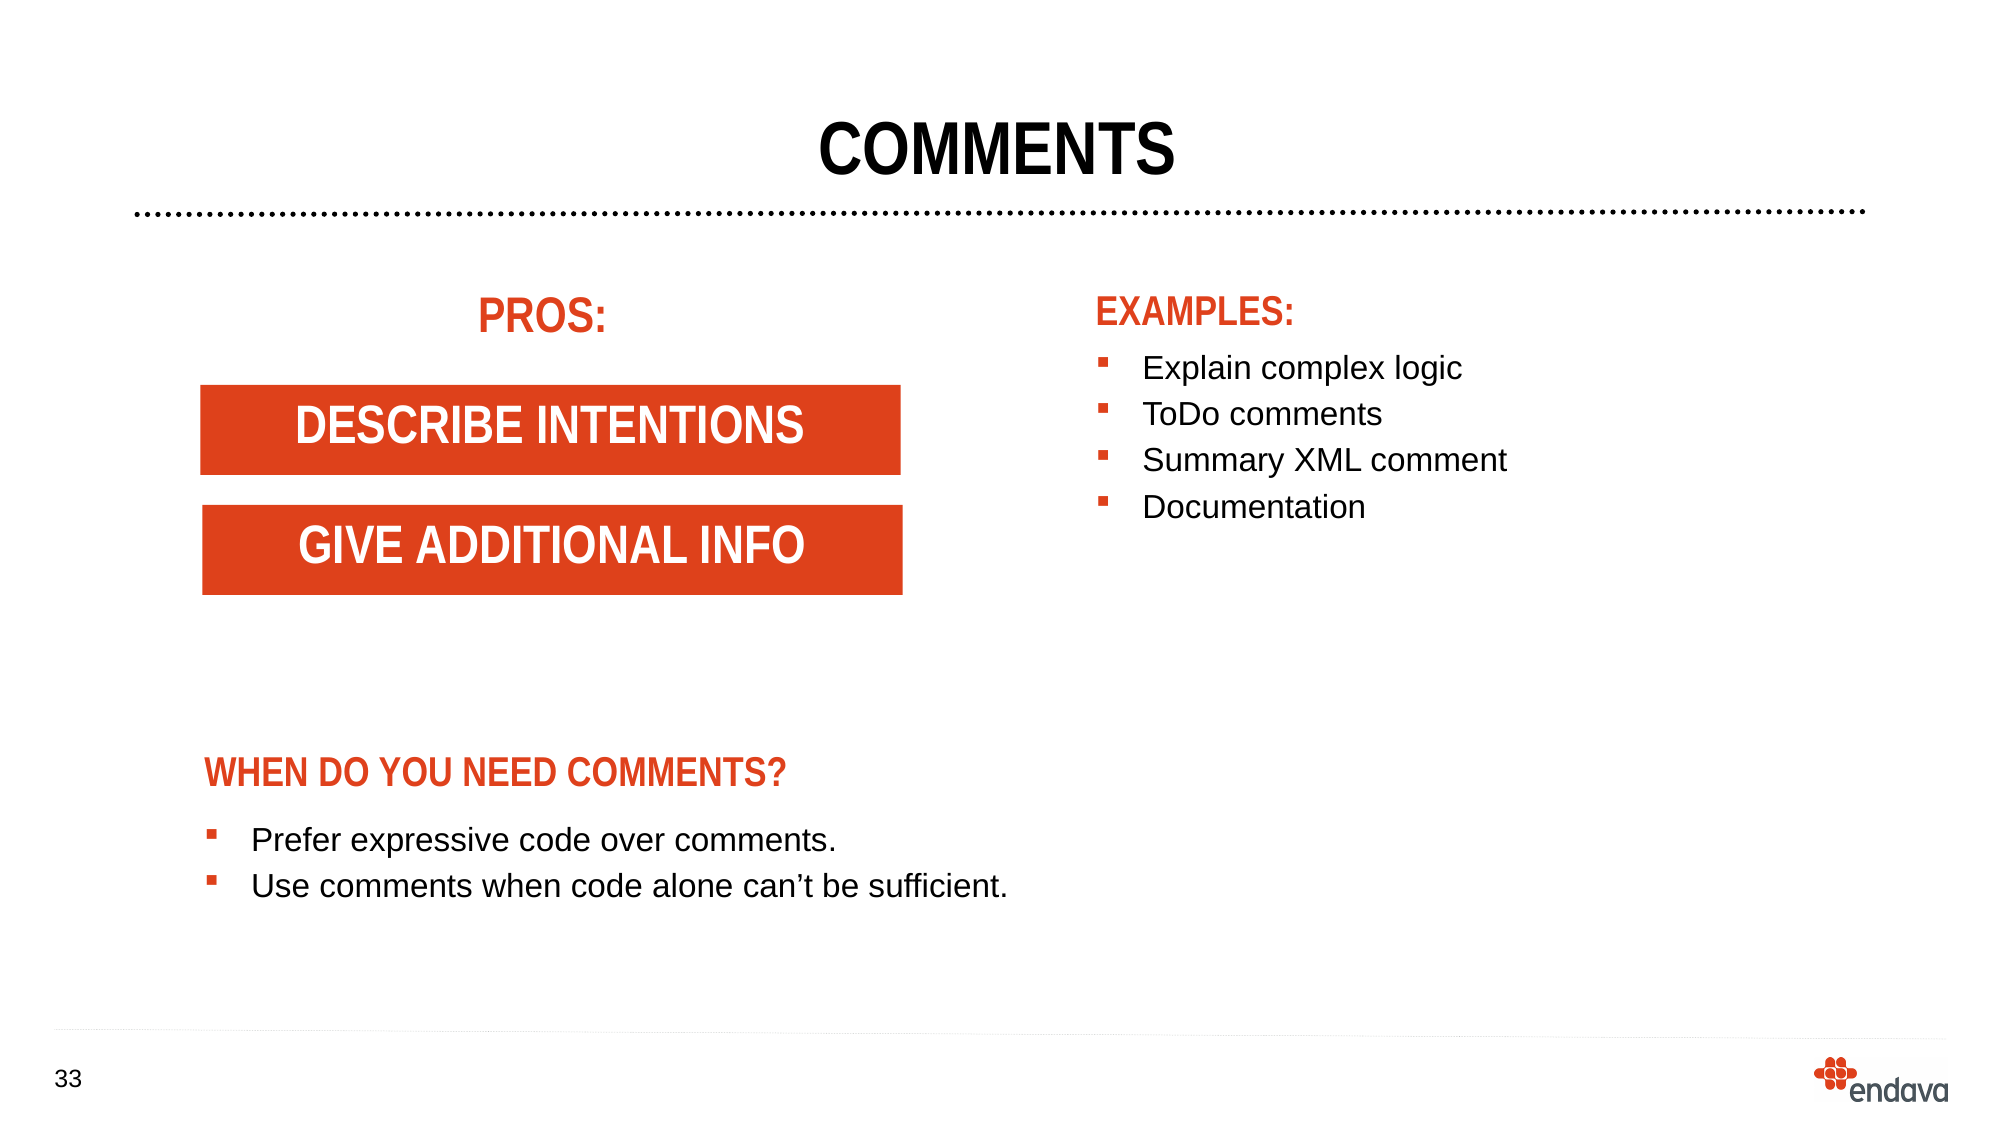

# COMMENTS
PROS:
Examples:
Explain complex logic
ToDo comments
Summary XML comment
Documentation

DESCRIBE INTENTIONS

GIVE ADDITIONAL INFO
WHEN DO YOU NEED COMMENTS?
CONTAIN UNNECESSARY INFO
Prefer expressive code over comments.
Use comments when code alone can’t be sufficient.